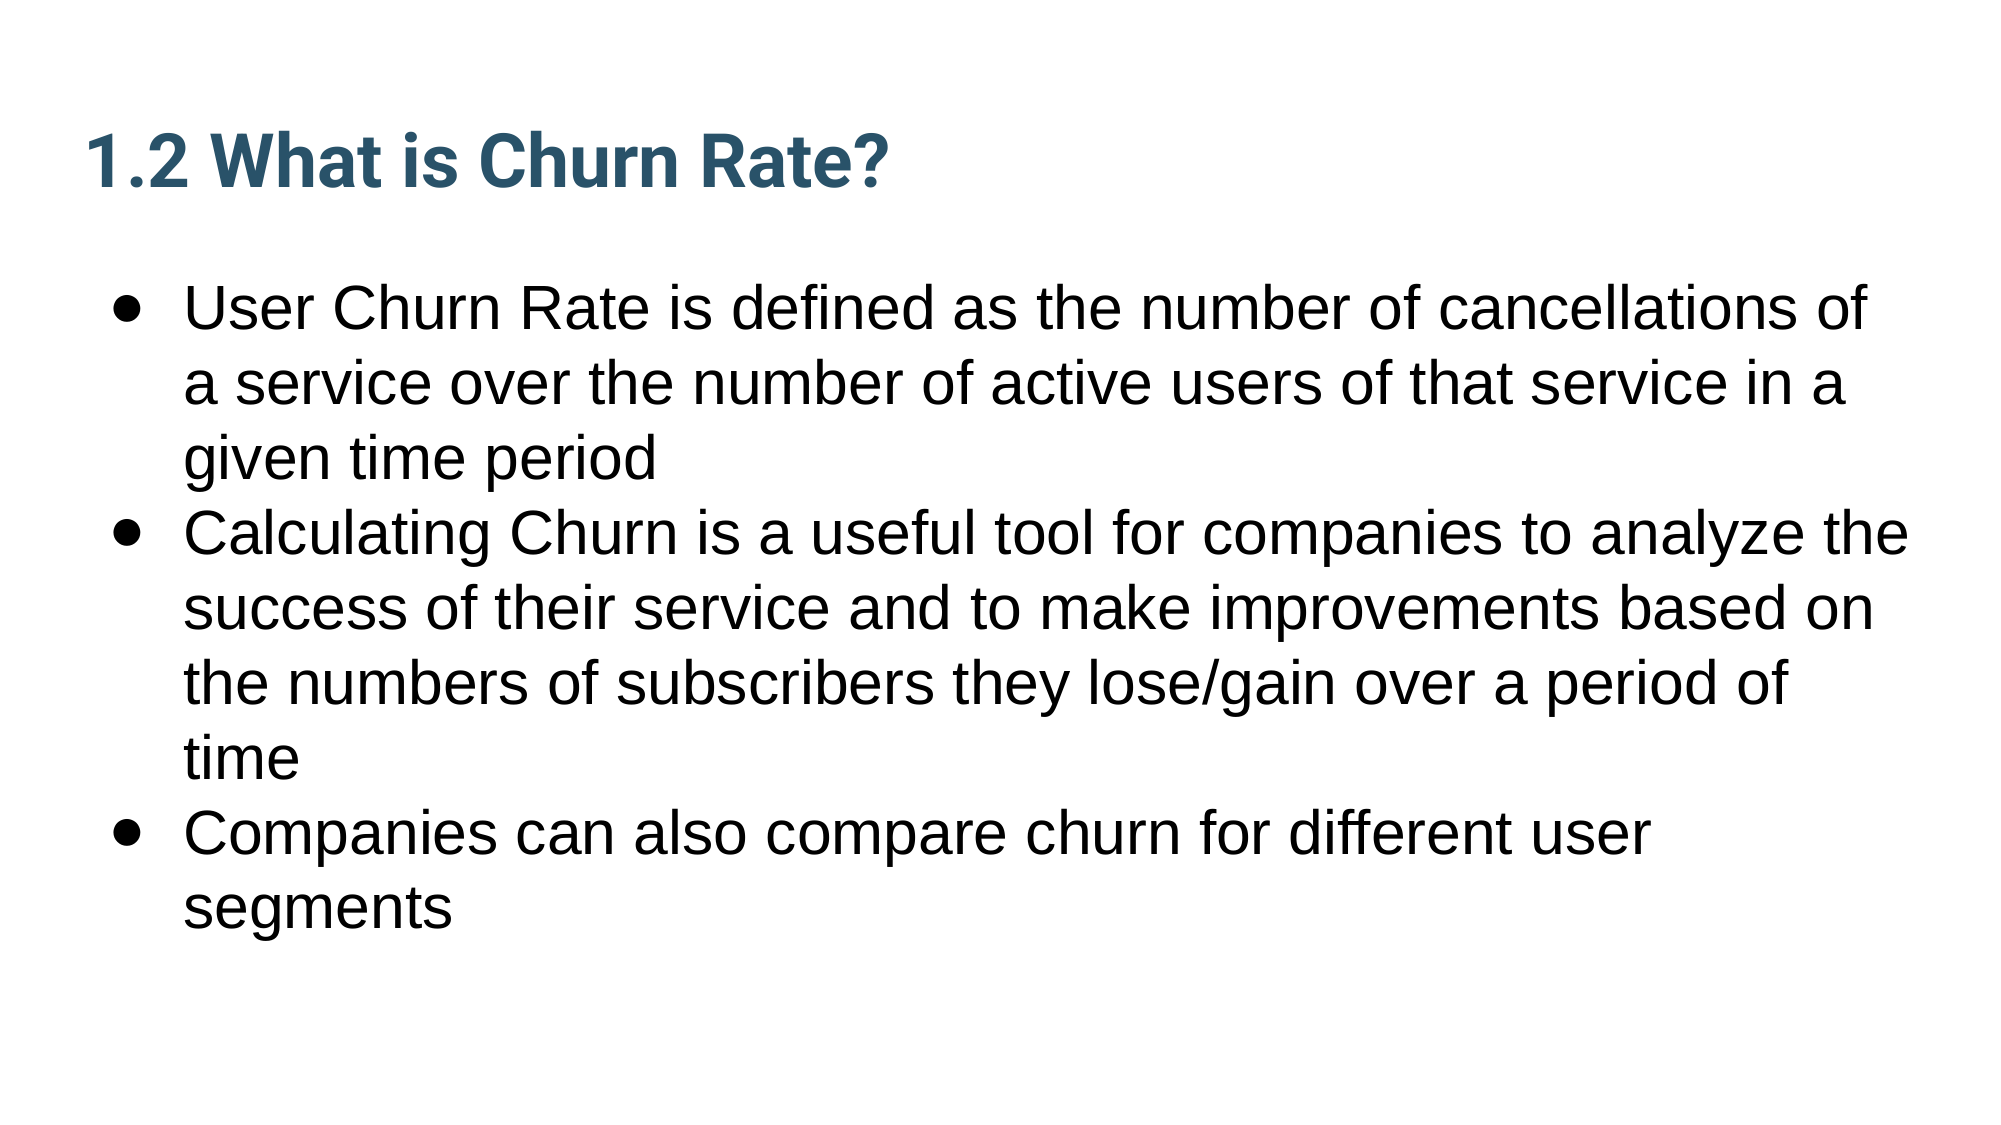

# 1.2 What is Churn Rate?
User Churn Rate is defined as the number of cancellations of a service over the number of active users of that service in a given time period
Calculating Churn is a useful tool for companies to analyze the success of their service and to make improvements based on the numbers of subscribers they lose/gain over a period of time
Companies can also compare churn for different user segments